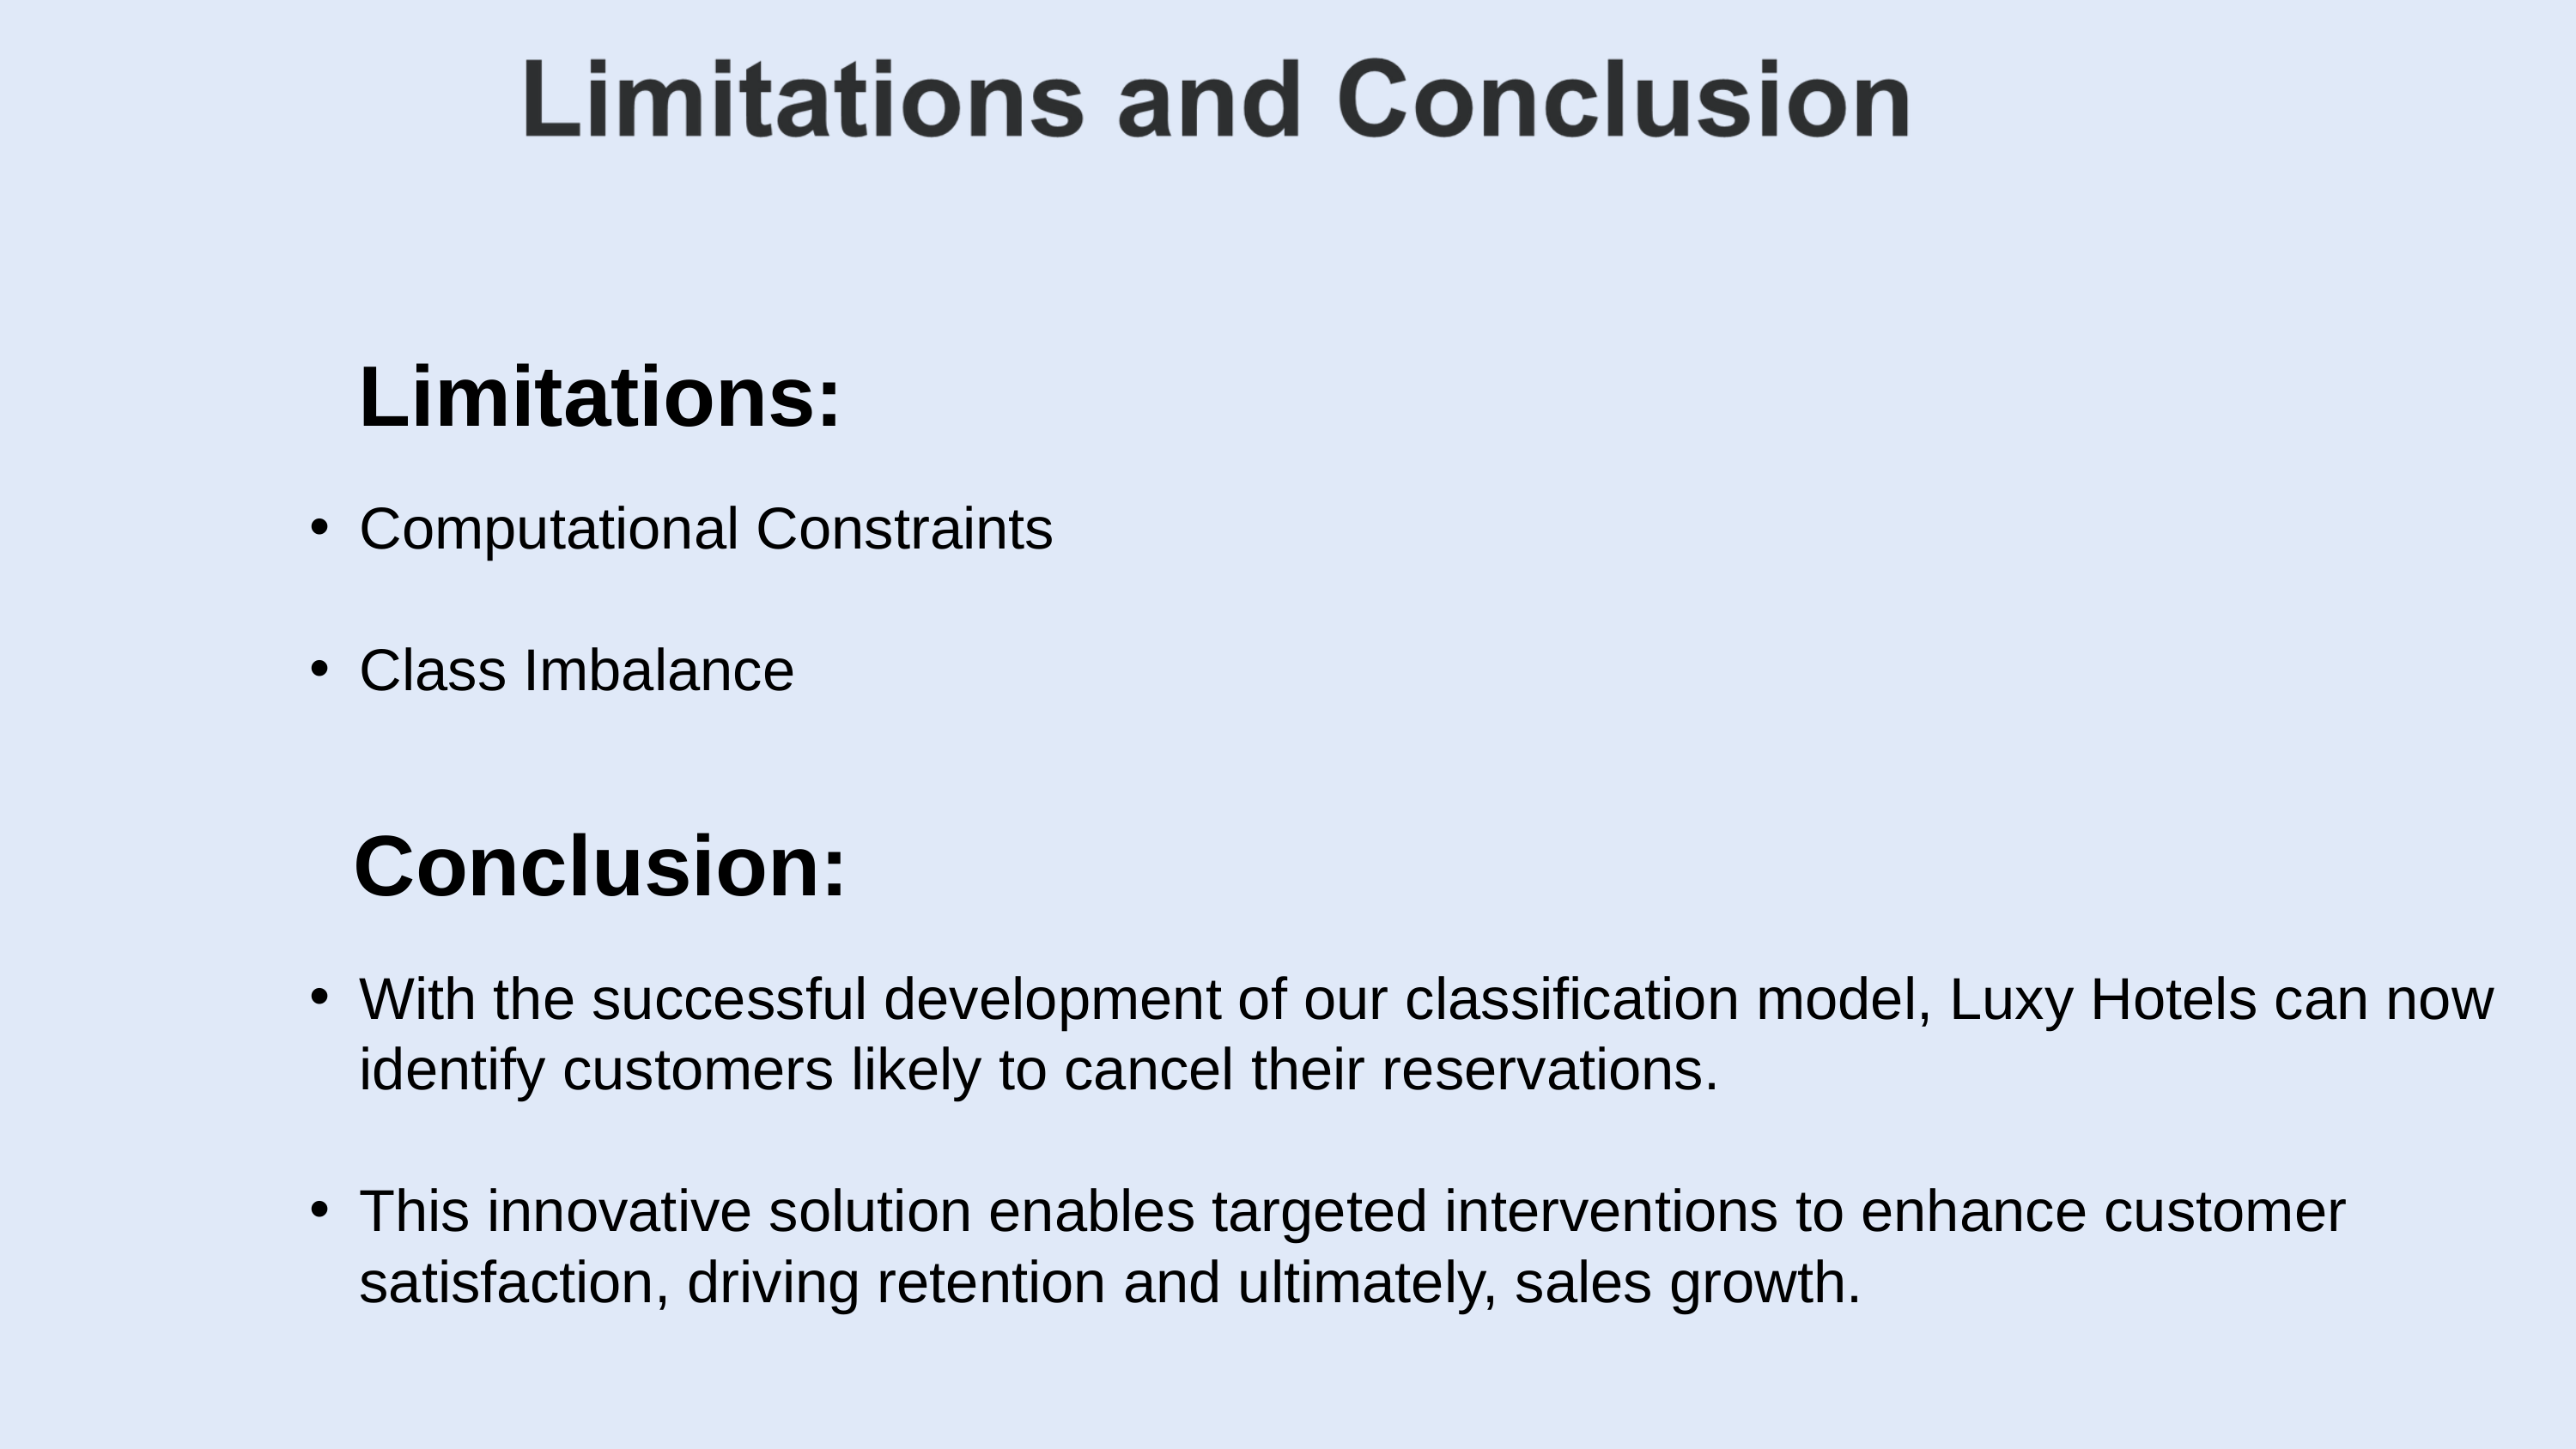

Limitations:
Computational Constraints

Class Imbalance
Conclusion:
With the successful development of our classification model, Luxy Hotels can now identify customers likely to cancel their reservations.

This innovative solution enables targeted interventions to enhance customer satisfaction, driving retention and ultimately, sales growth.